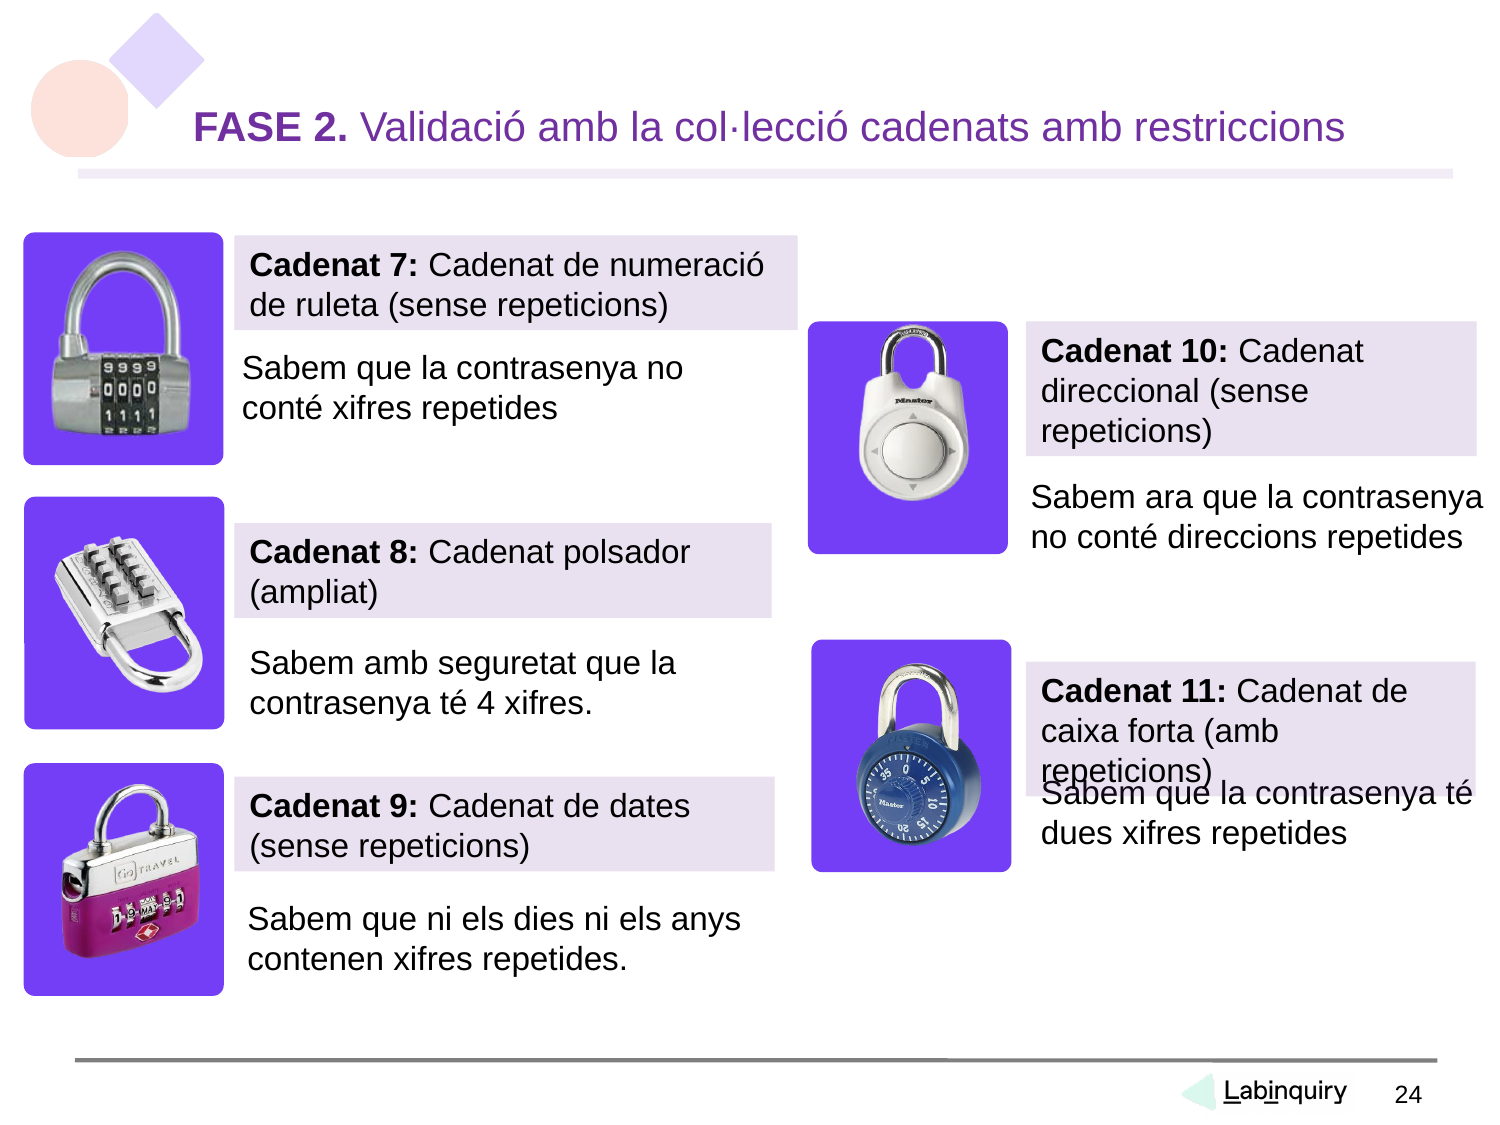

# FASE 2. Validació amb la col·lecció cadenats amb restriccions
Cadenat 7: Cadenat de numeració de ruleta (sense repeticions)

Cadenat 10: Cadenat direccional (sense repeticions)

Sabem que la contrasenya no conté xifres repetides
Sabem ara que la contrasenya no conté direccions repetides

Cadenat 8: Cadenat polsador (ampliat)
Sabem amb seguretat que la contrasenya té 4 xifres.

Cadenat 11: Cadenat de caixa forta (amb repeticions)
Sabem que la contrasenya té dues xifres repetides
Cadenat 9: Cadenat de dates (sense repeticions)

Sabem que ni els dies ni els anys contenen xifres repetides.